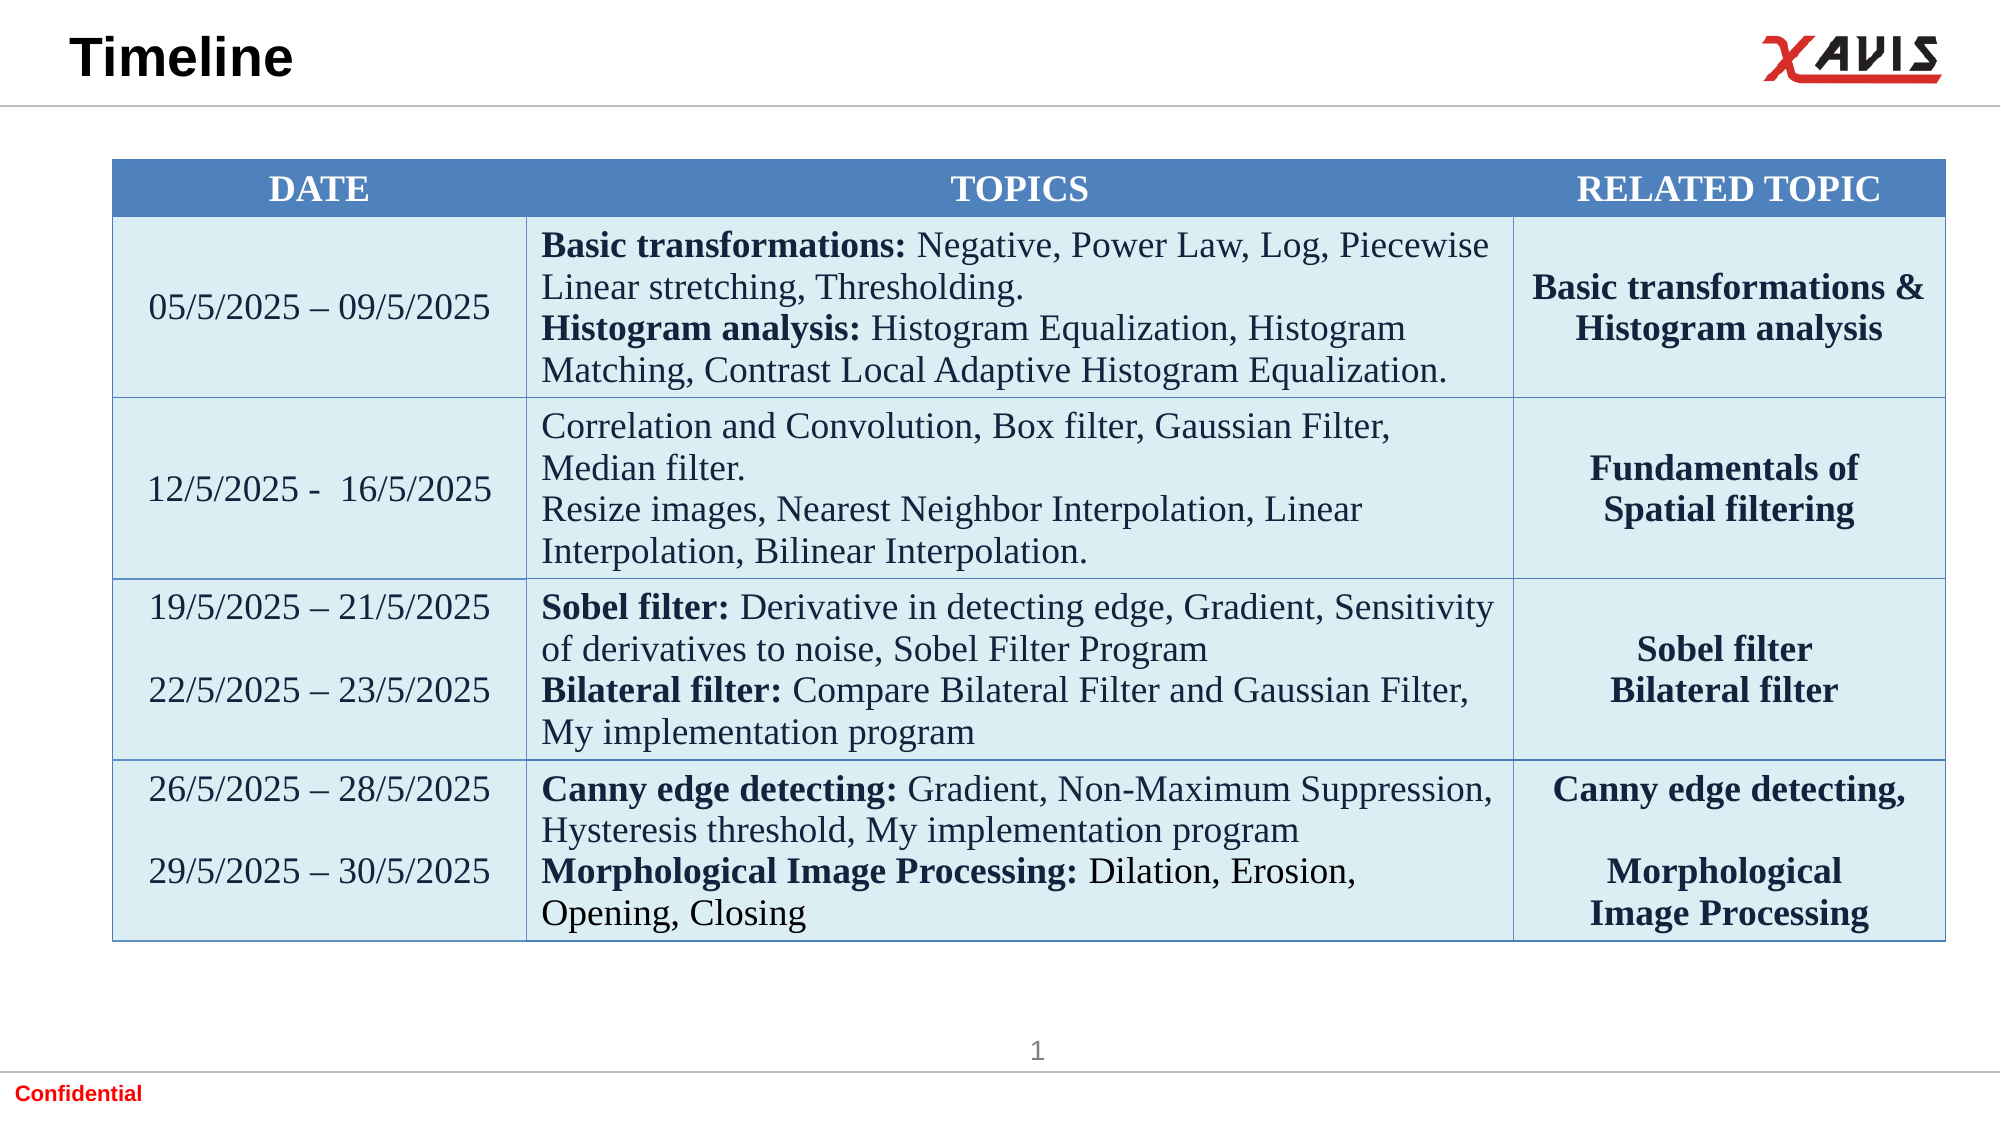

# Timeline
| DATE | TOPICS | RELATED TOPIC |
| --- | --- | --- |
| 05/5/2025 – 09/5/2025 | Basic transformations: Negative, Power Law, Log, Piecewise Linear stretching, Thresholding. Histogram analysis: Histogram Equalization, Histogram Matching, Contrast Local Adaptive Histogram Equalization. | Basic transformations & Histogram analysis |
| 12/5/2025 - 16/5/2025 | Correlation and Convolution, Box filter, Gaussian Filter, Median filter. Resize images, Nearest Neighbor Interpolation, Linear Interpolation, Bilinear Interpolation. | Fundamentals of Spatial filtering |
| 19/5/2025 – 21/5/2025 22/5/2025 – 23/5/2025 | Sobel filter: Derivative in detecting edge, Gradient, Sensitivity of derivatives to noise, Sobel Filter Program Bilateral filter: Compare Bilateral Filter and Gaussian Filter, My implementation program | Sobel filter Bilateral filter |
| 26/5/2025 – 28/5/2025 29/5/2025 – 30/5/2025 | Canny edge detecting: Gradient, Non-Maximum Suppression, Hysteresis threshold, My implementation program Morphological Image Processing: Dilation, Erosion, Opening, Closing | Canny edge detecting, Morphological Image Processing |